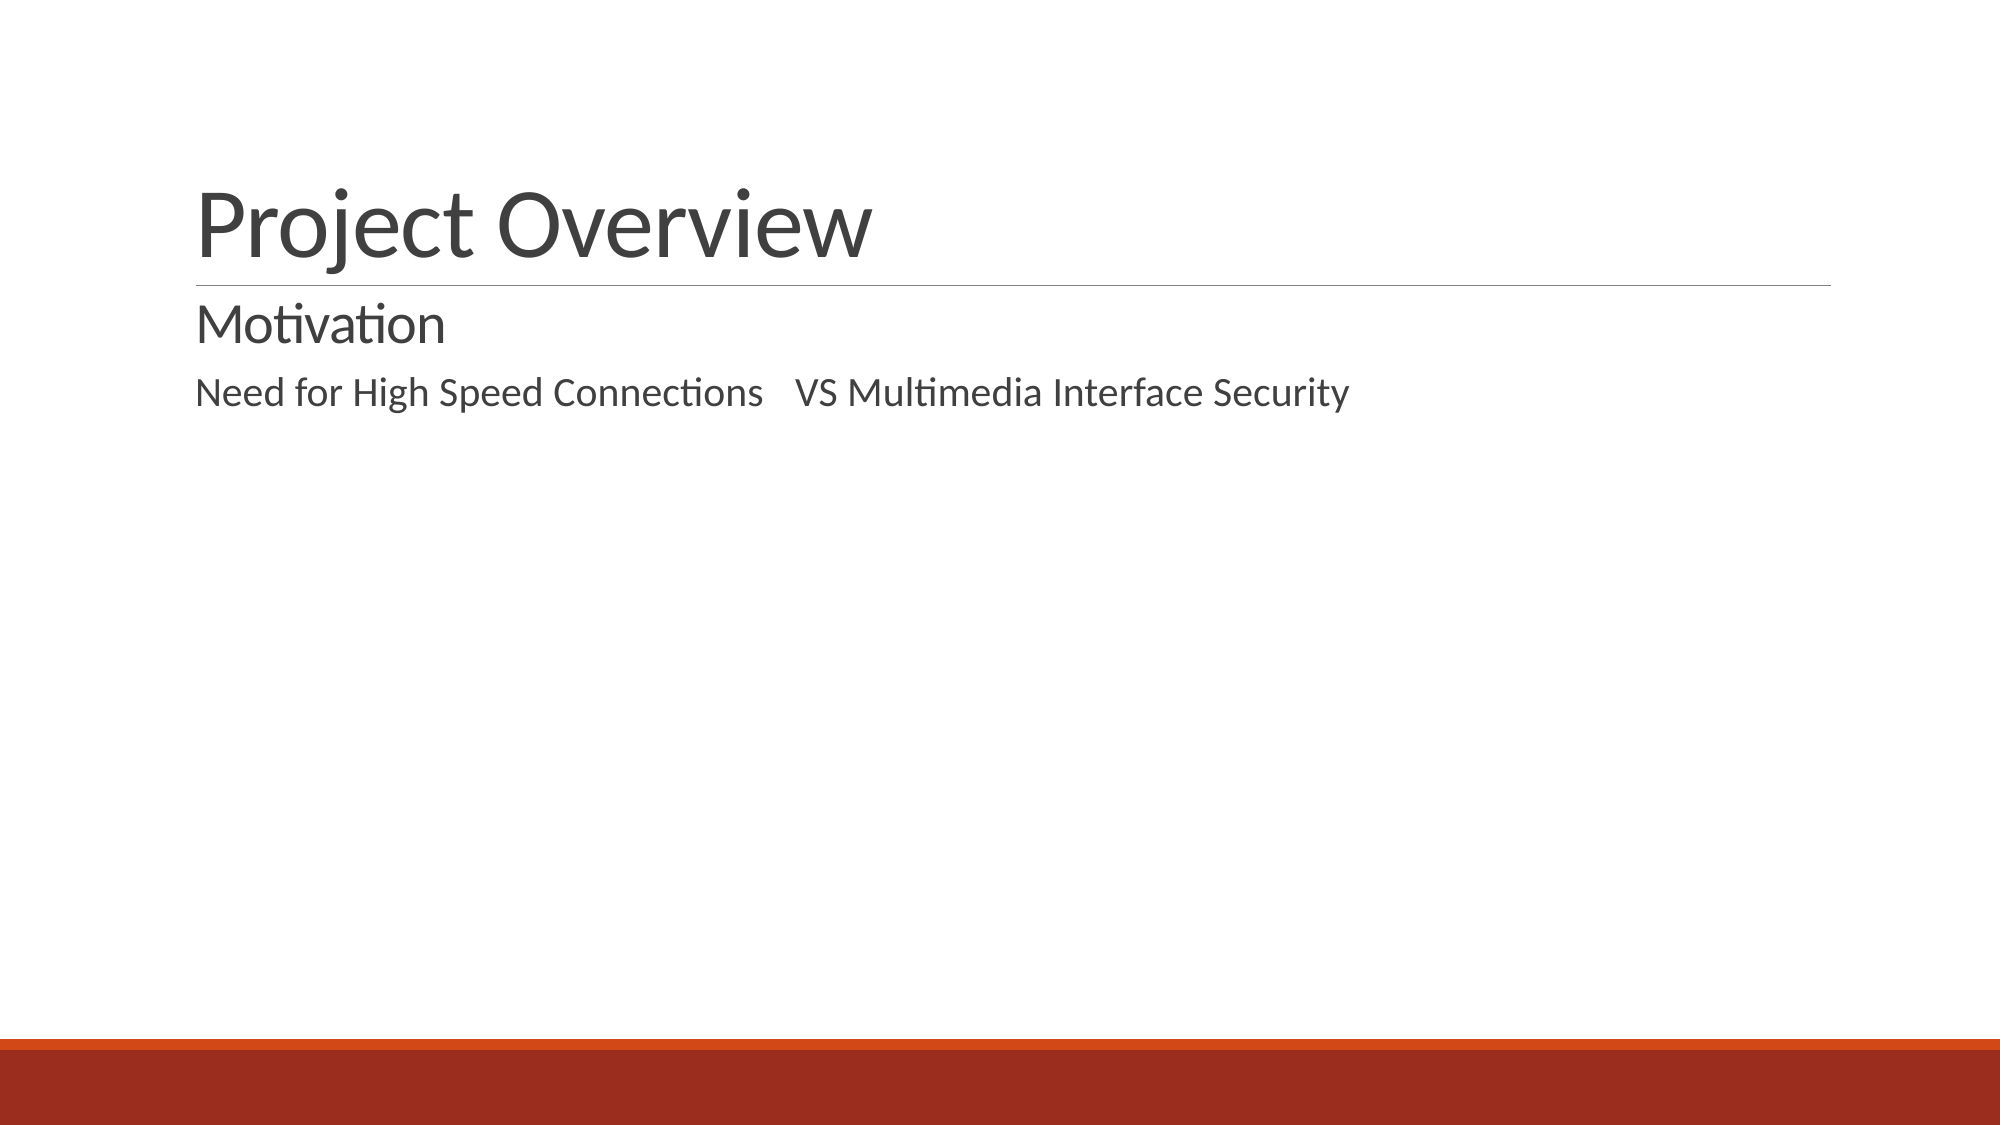

# Project Overview
Motivation
Need for High Speed Connections	VS Multimedia Interface Security